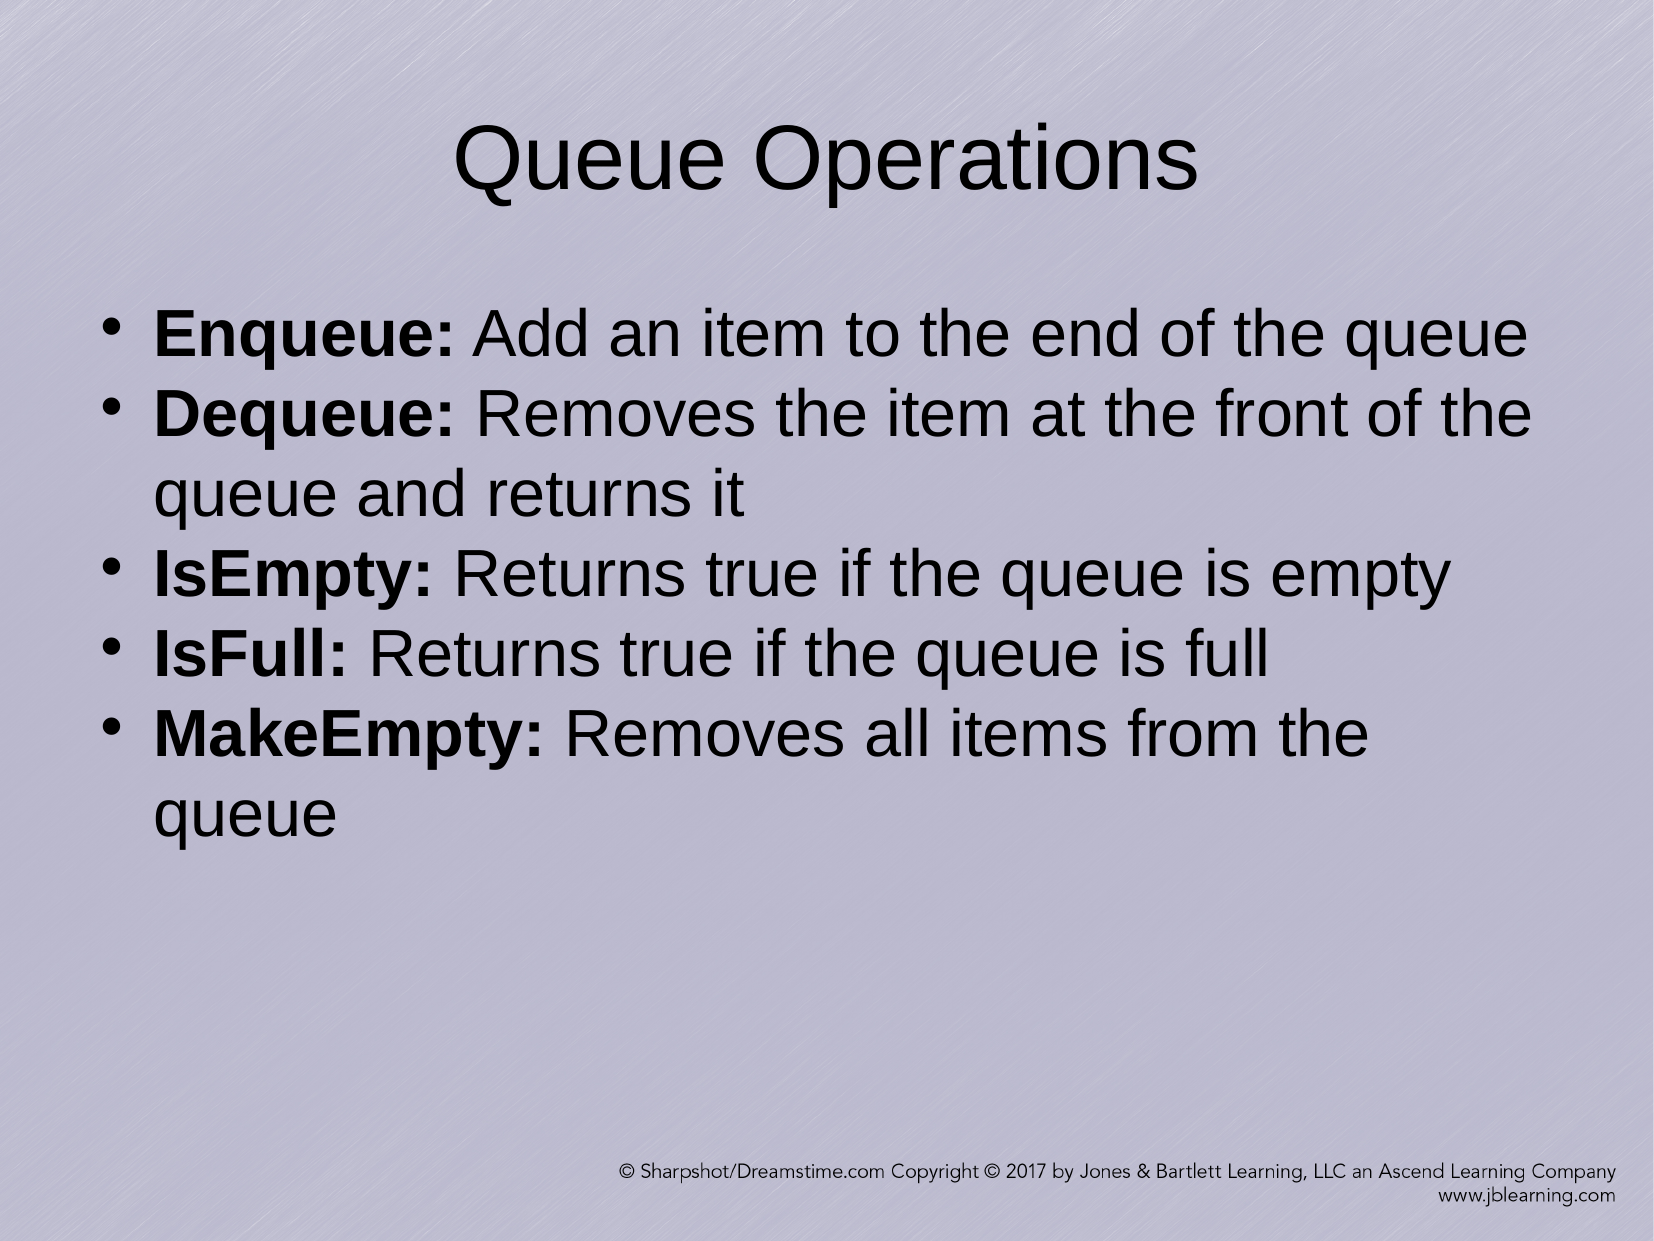

Queue Operations
Enqueue: Add an item to the end of the queue
Dequeue: Removes the item at the front of the queue and returns it
IsEmpty: Returns true if the queue is empty
IsFull: Returns true if the queue is full
MakeEmpty: Removes all items from the queue